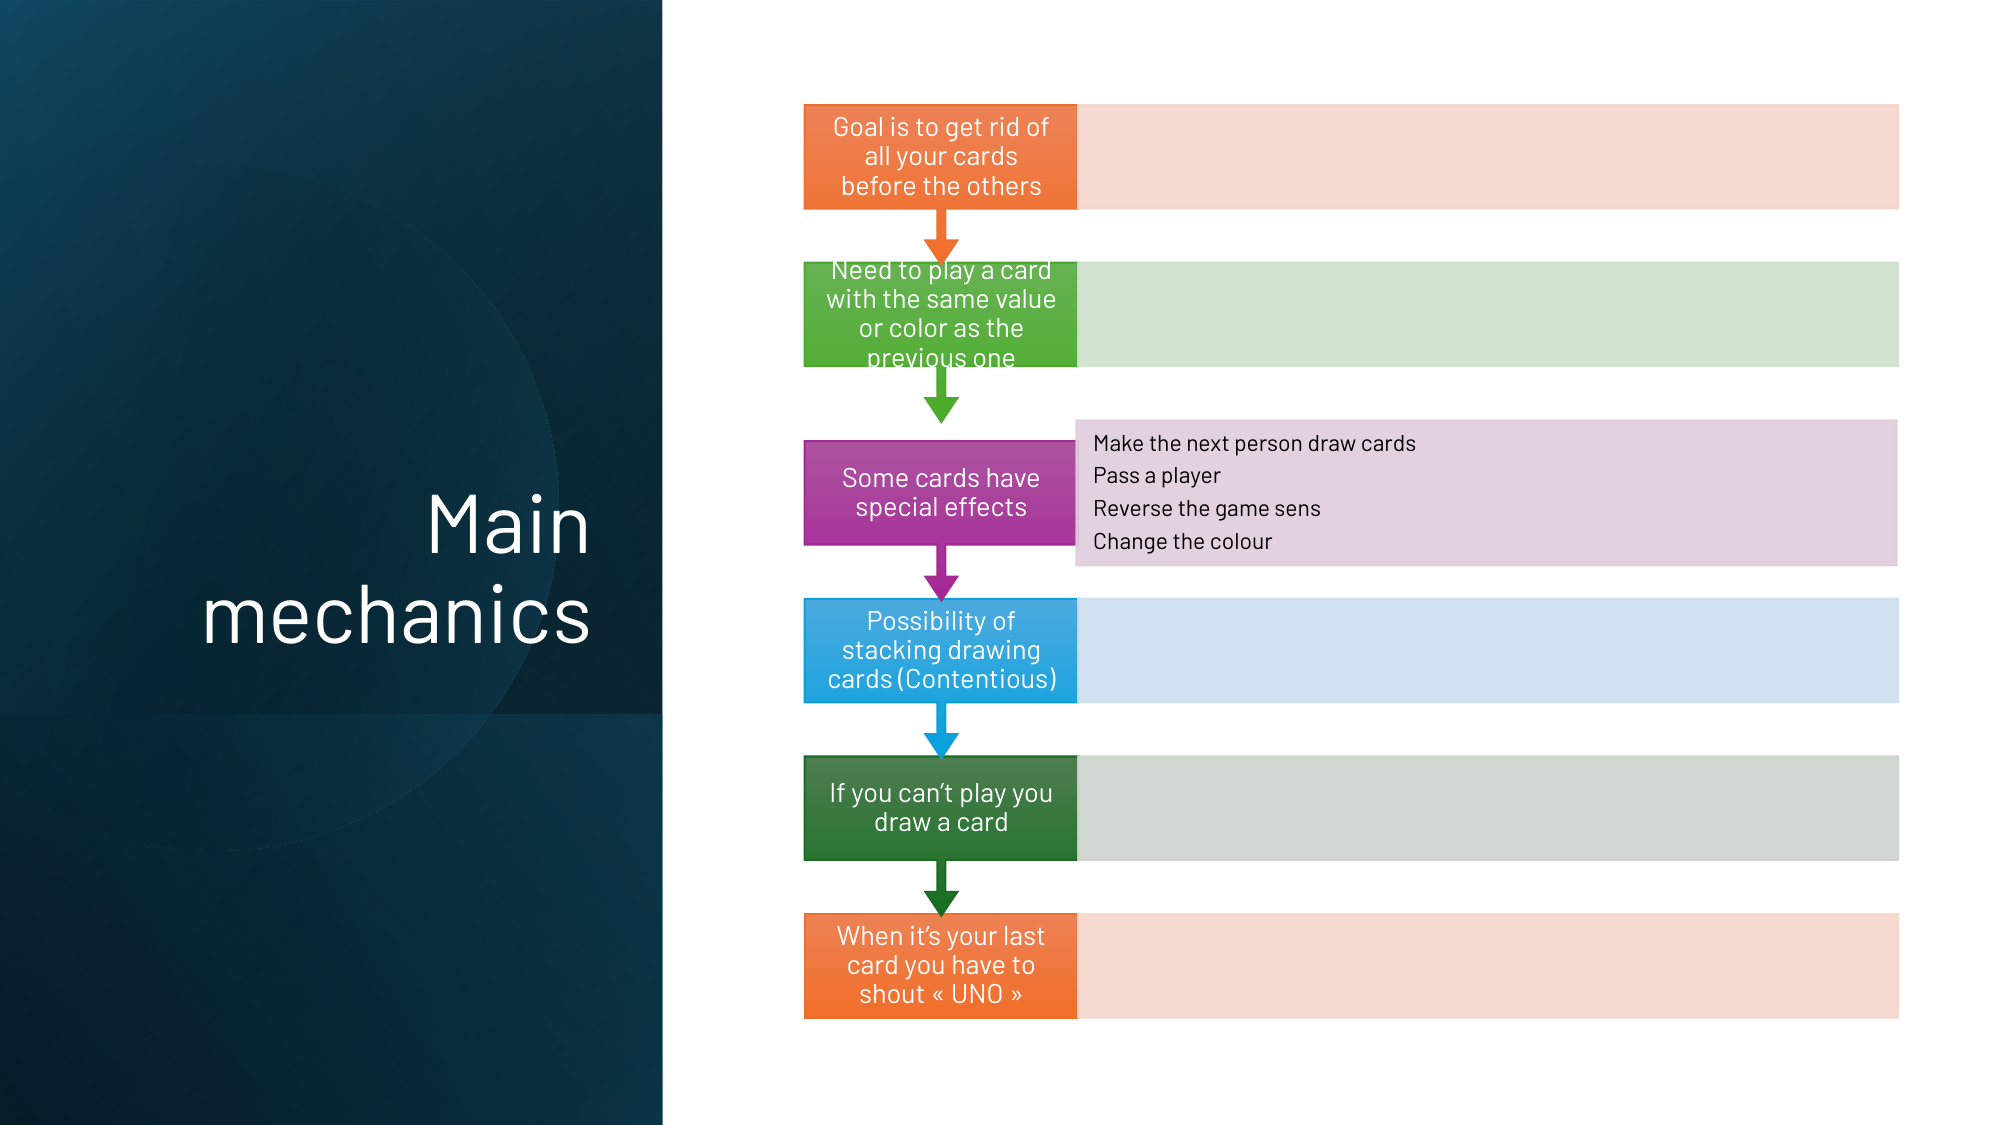

When it’s your last card you have to shout « UNO »
If you can’t play you draw a card
If you can’t play you draw a card
Possibility of stacking drawing cards (Contentious)
Possibility of stacking drawing cards (Contentious)
Some cards have special effects
Make the next person draw cards
Pass a player
Reverse the game sens
Change the colour
Need to play a card with the same value or color as the previous one
Need to play a card with the same value or color as the previous one
Goal is to get rid of all your cards before the others
Goal is to get rid of all your cards before the others

# Main mechanics